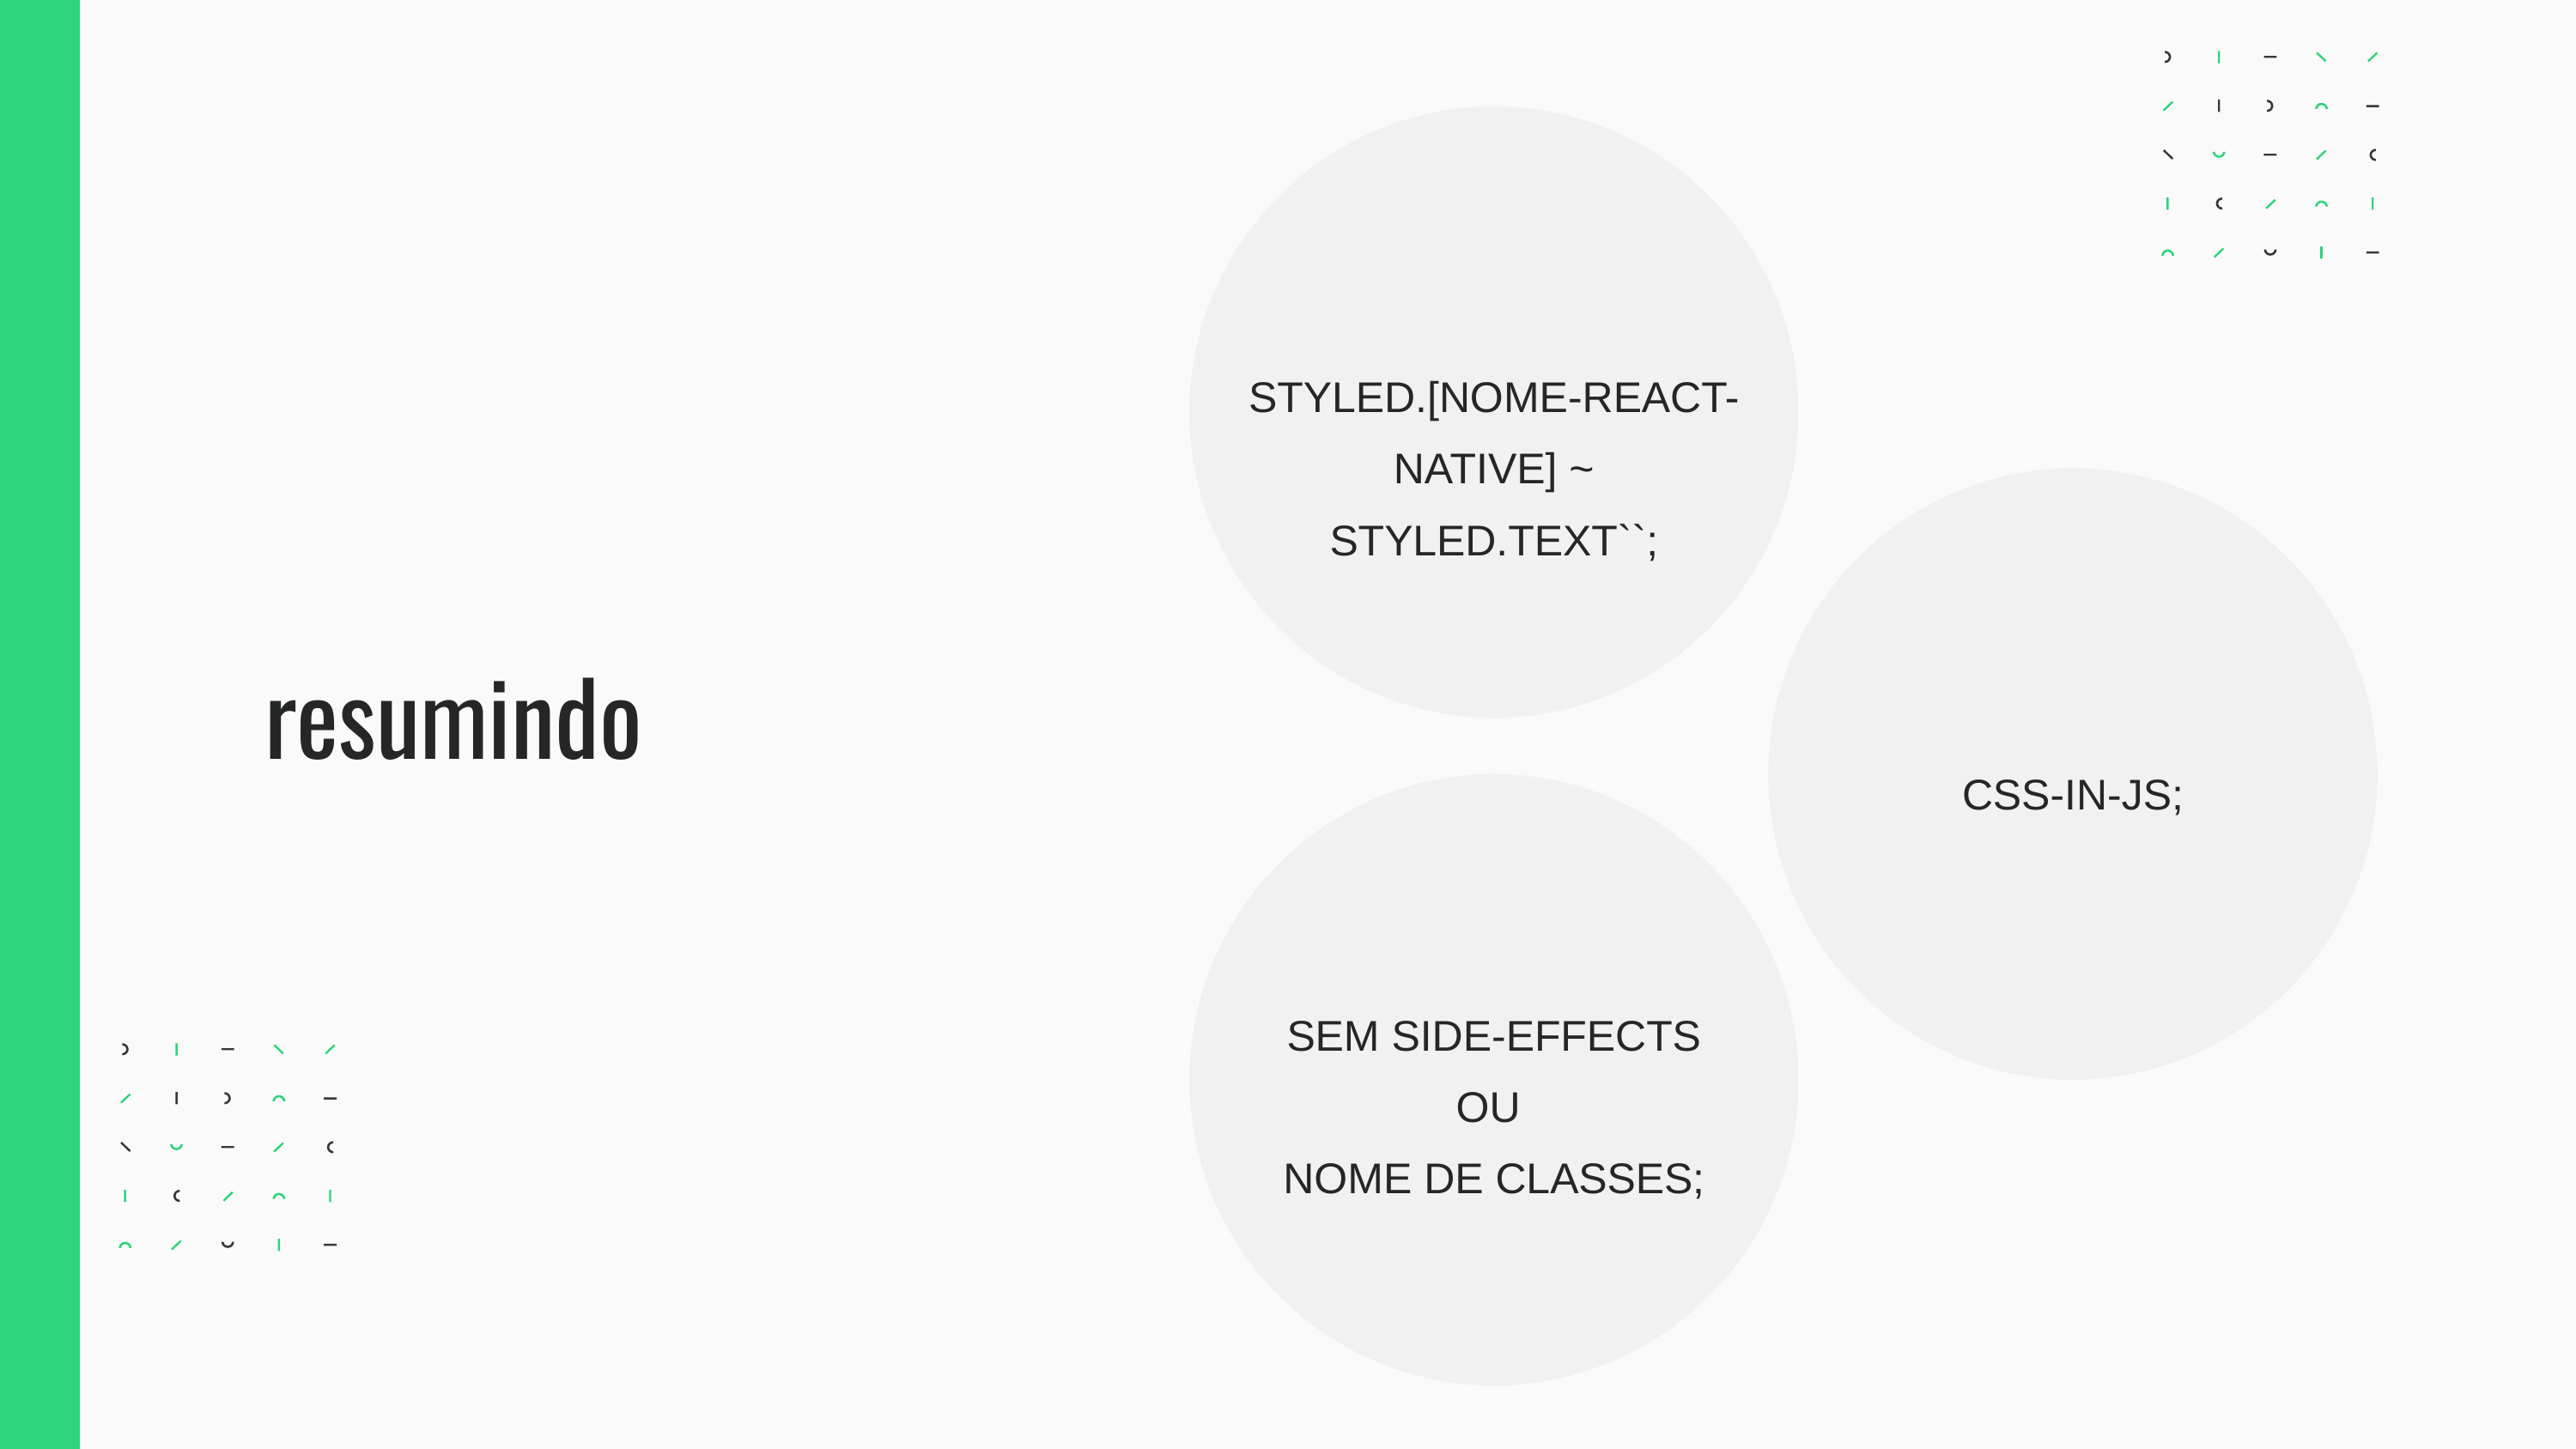

STYLED.[NOME-REACT-NATIVE] ~ STYLED.TEXT``;

resumindo
CSS-IN-JS;

SEM SIDE-EFFECTS OU
NOME DE CLASSES;